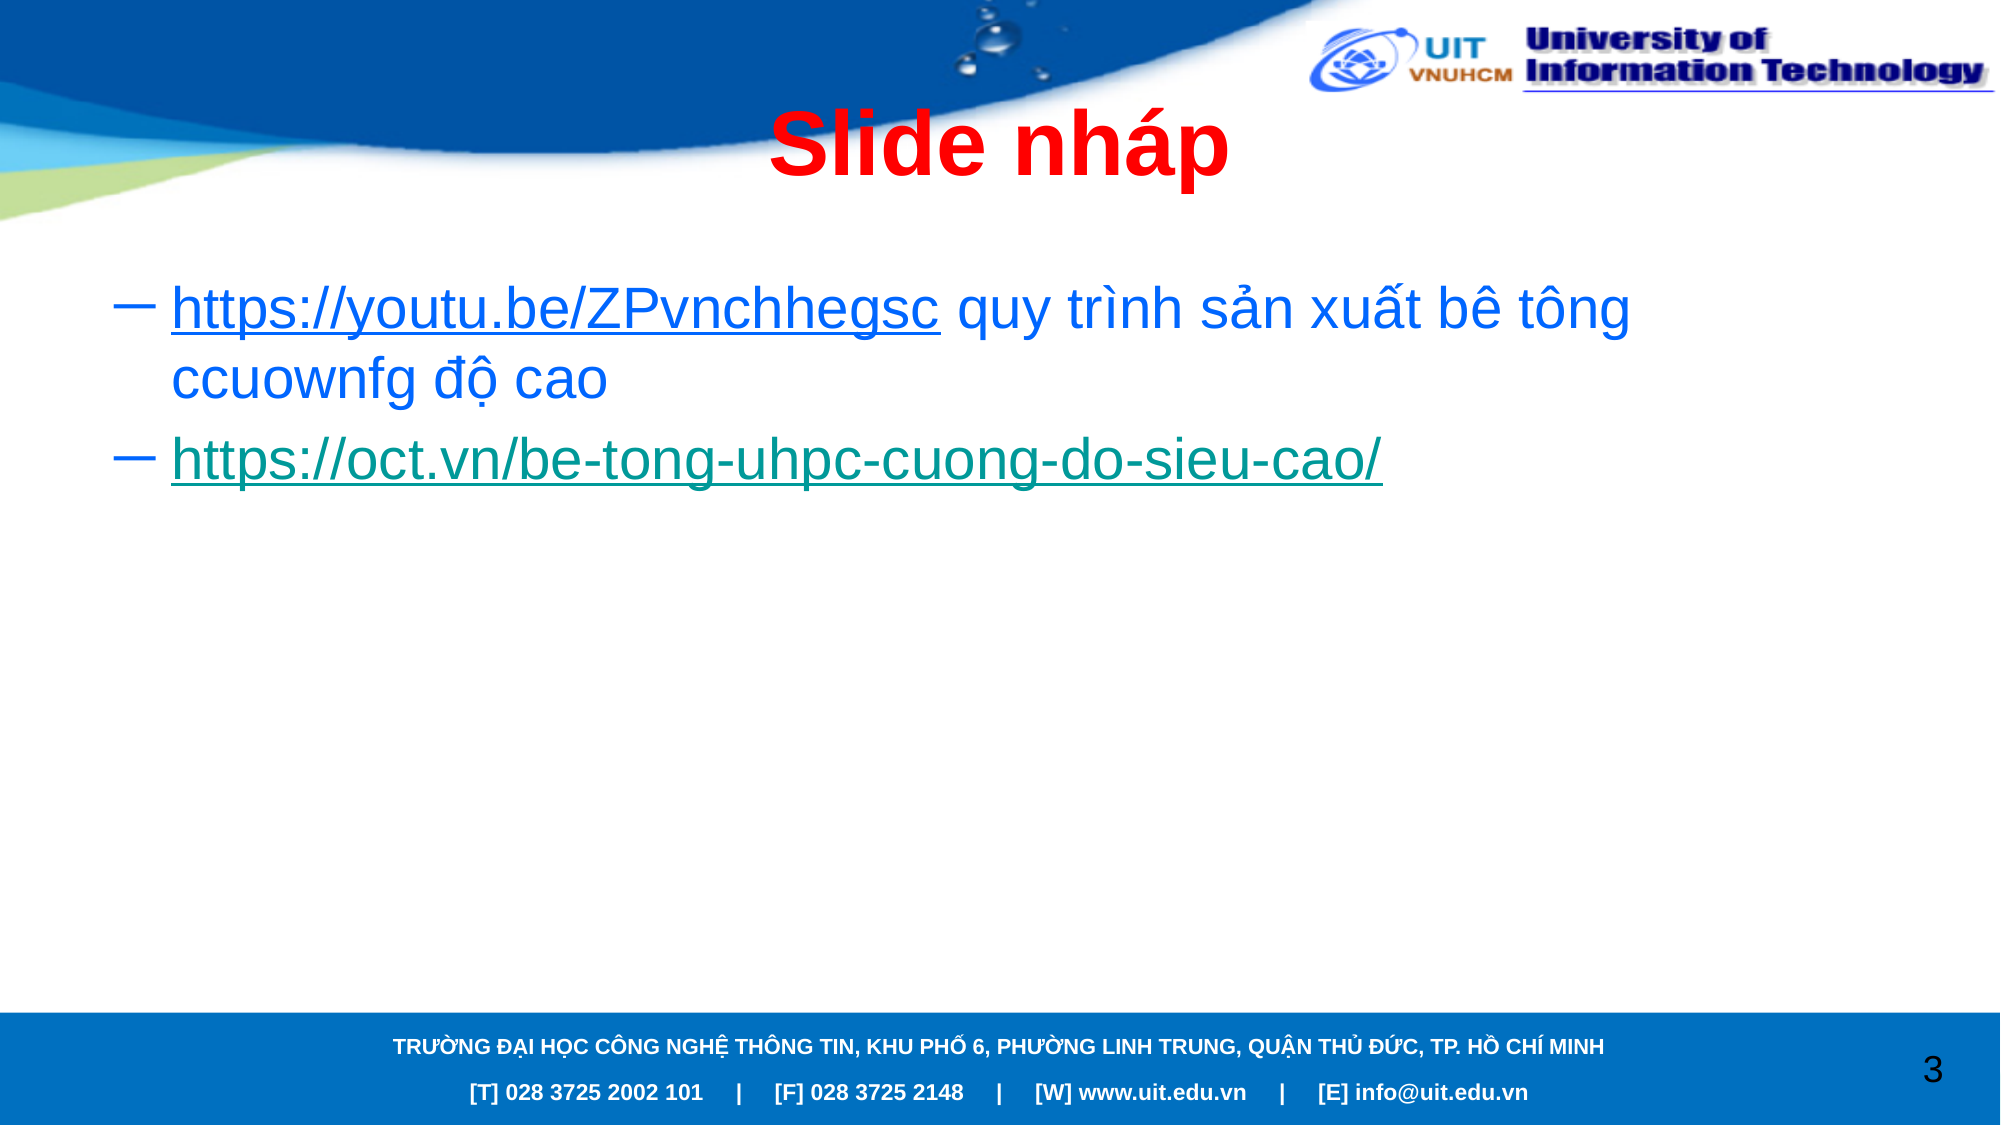

# Slide nháp
https://youtu.be/ZPvnchhegsc quy trình sản xuất bê tông ccuownfg độ cao
https://oct.vn/be-tong-uhpc-cuong-do-sieu-cao/